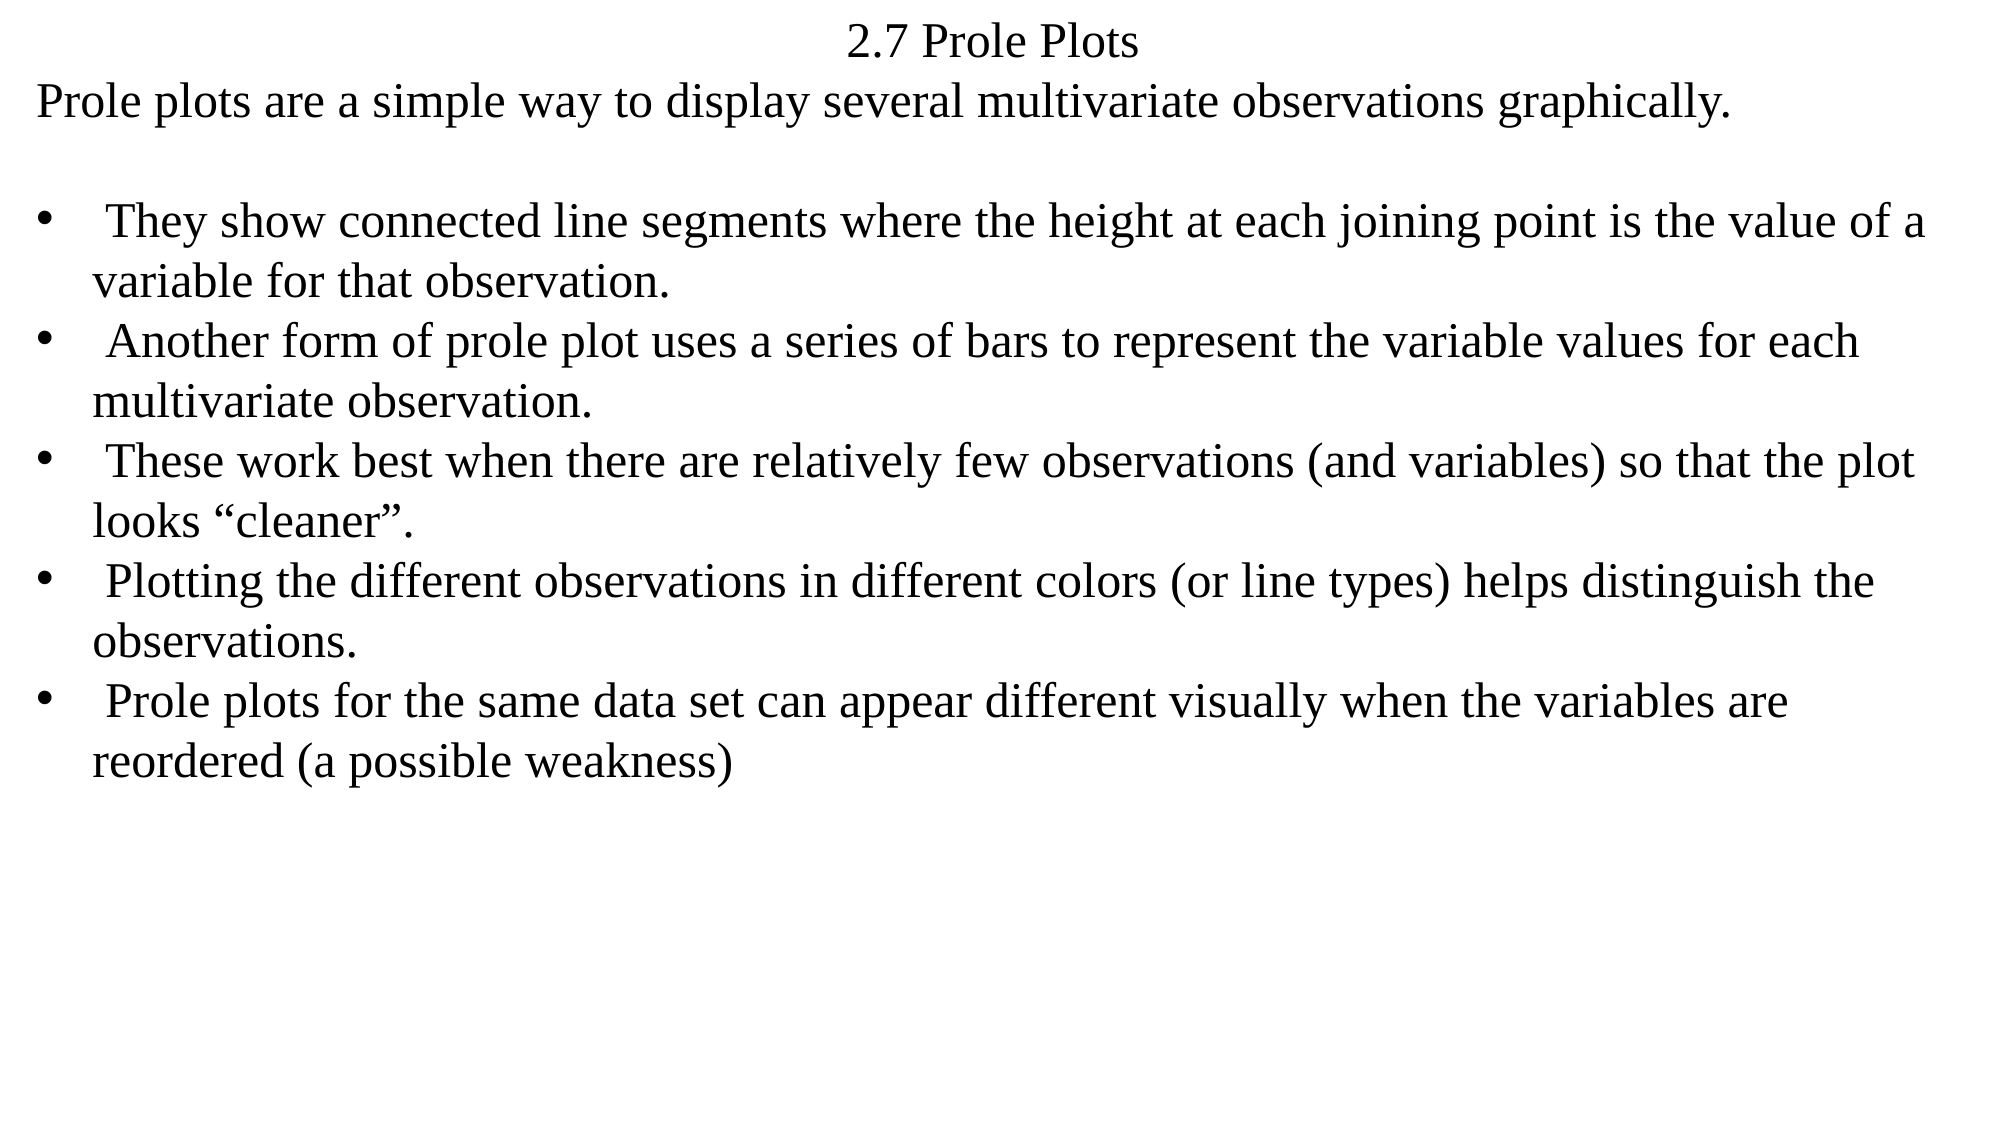

2.7 Prole Plots
Prole plots are a simple way to display several multivariate observations graphically.

 They show connected line segments where the height at each joining point is the value of a variable for that observation.
 Another form of prole plot uses a series of bars to represent the variable values for each multivariate observation.
 These work best when there are relatively few observations (and variables) so that the plot looks “cleaner”.
 Plotting the different observations in different colors (or line types) helps distinguish the observations.
 Prole plots for the same data set can appear different visually when the variables are reordered (a possible weakness)